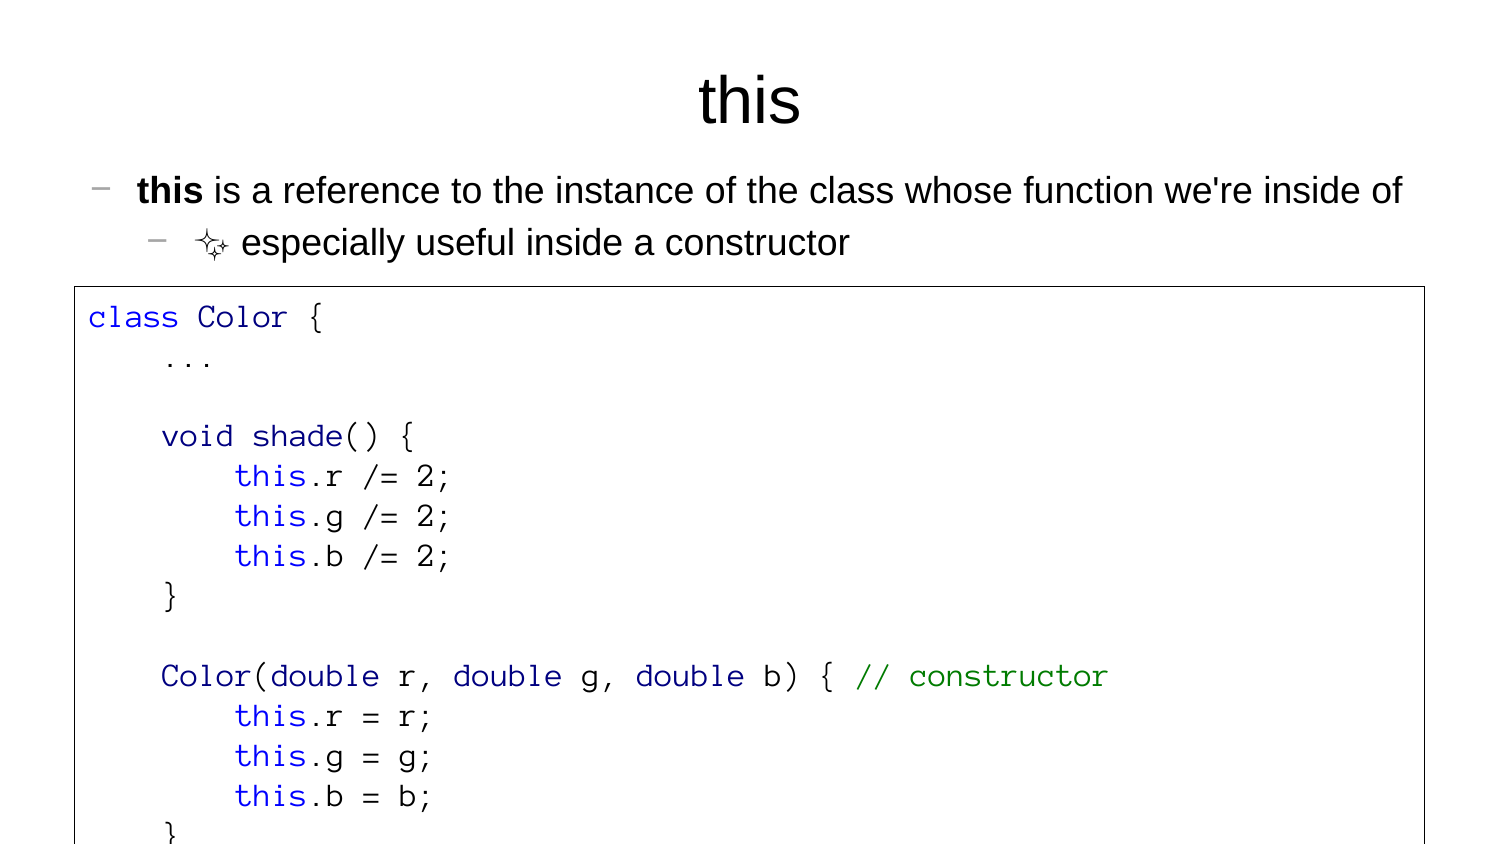

# this
this is a reference to the instance of the class whose function we're inside of
✨ especially useful inside a constructor
class Color {
    ...

    void shade() {
        this.r /= 2;
        this.g /= 2;
        this.b /= 2;
    }

    Color(double r, double g, double b) { // constructor
        this.r = r;
        this.g = g;
        this.b = b;
    }
}